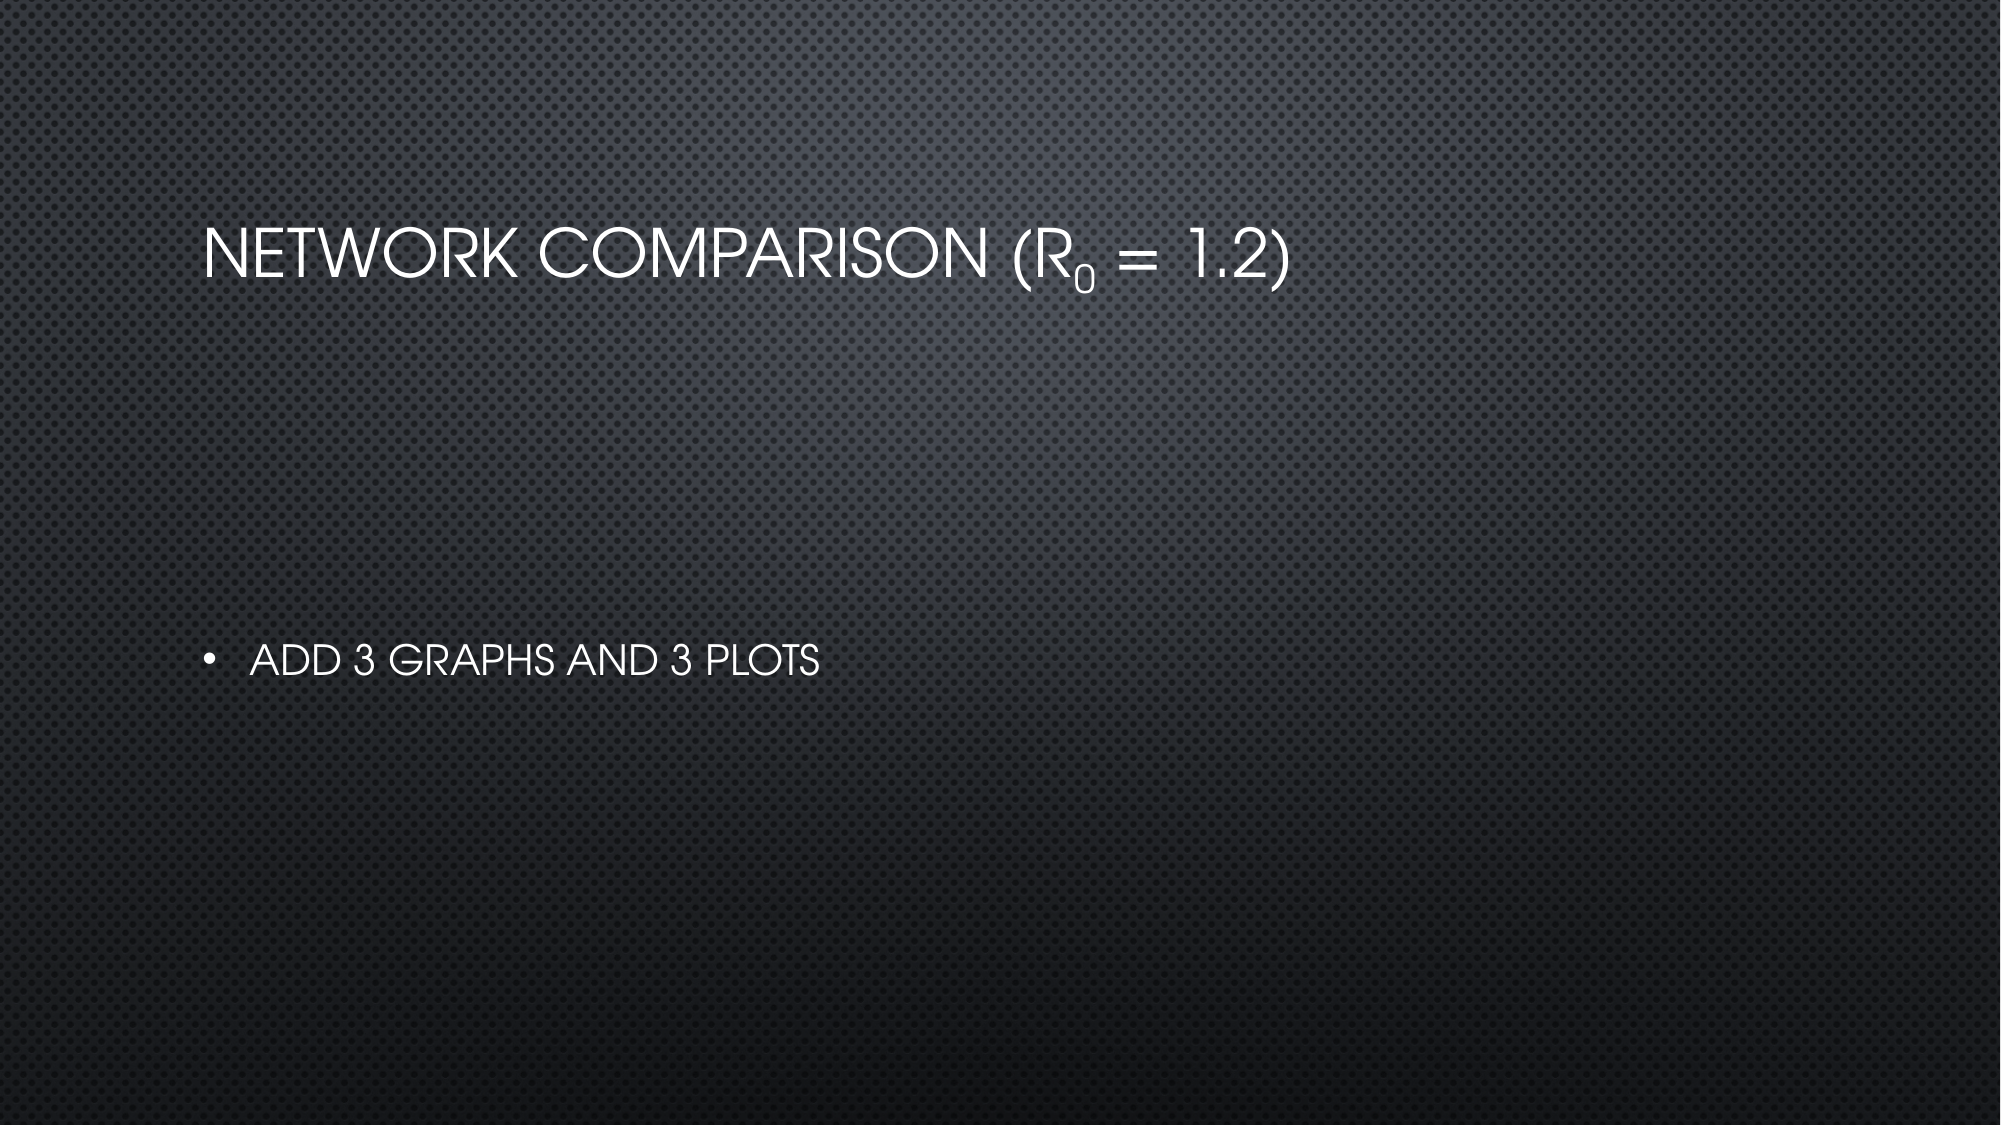

# Network Comparison (R0 = 1.2)
Add 3 graphs and 3 Plots